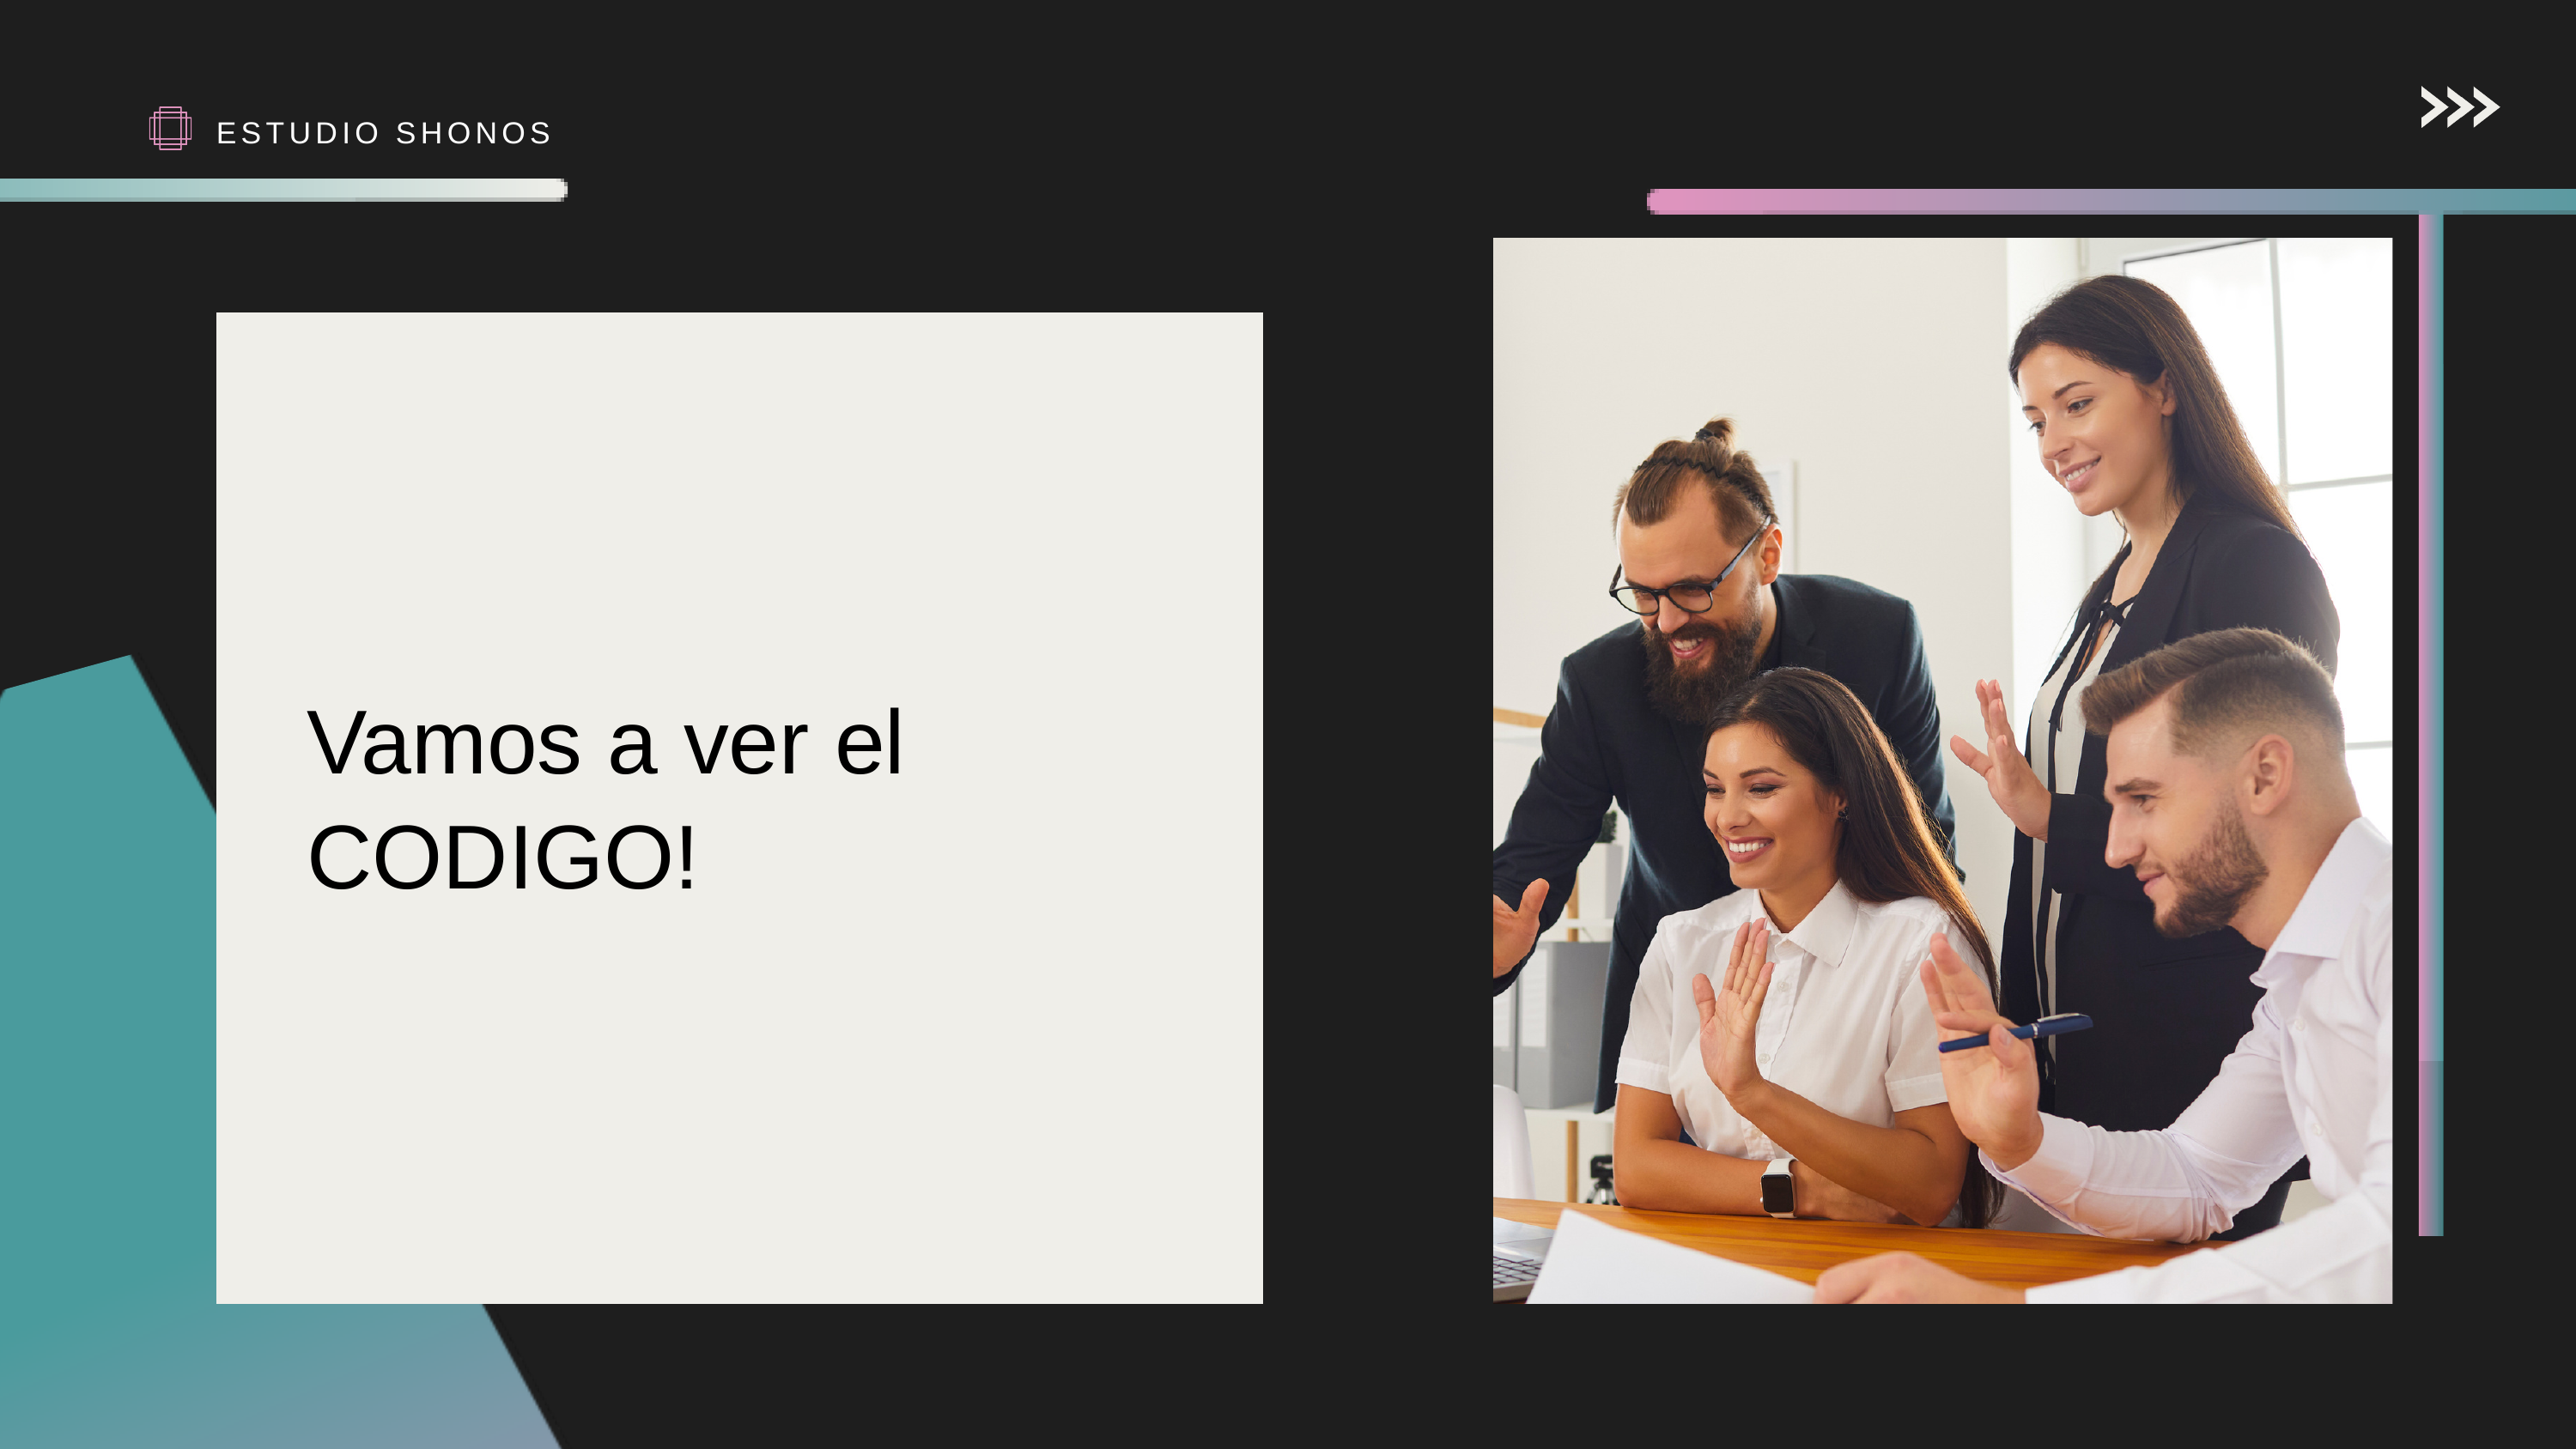

ESTUDIO SHONOS

Vamos a ver el CODIGO!